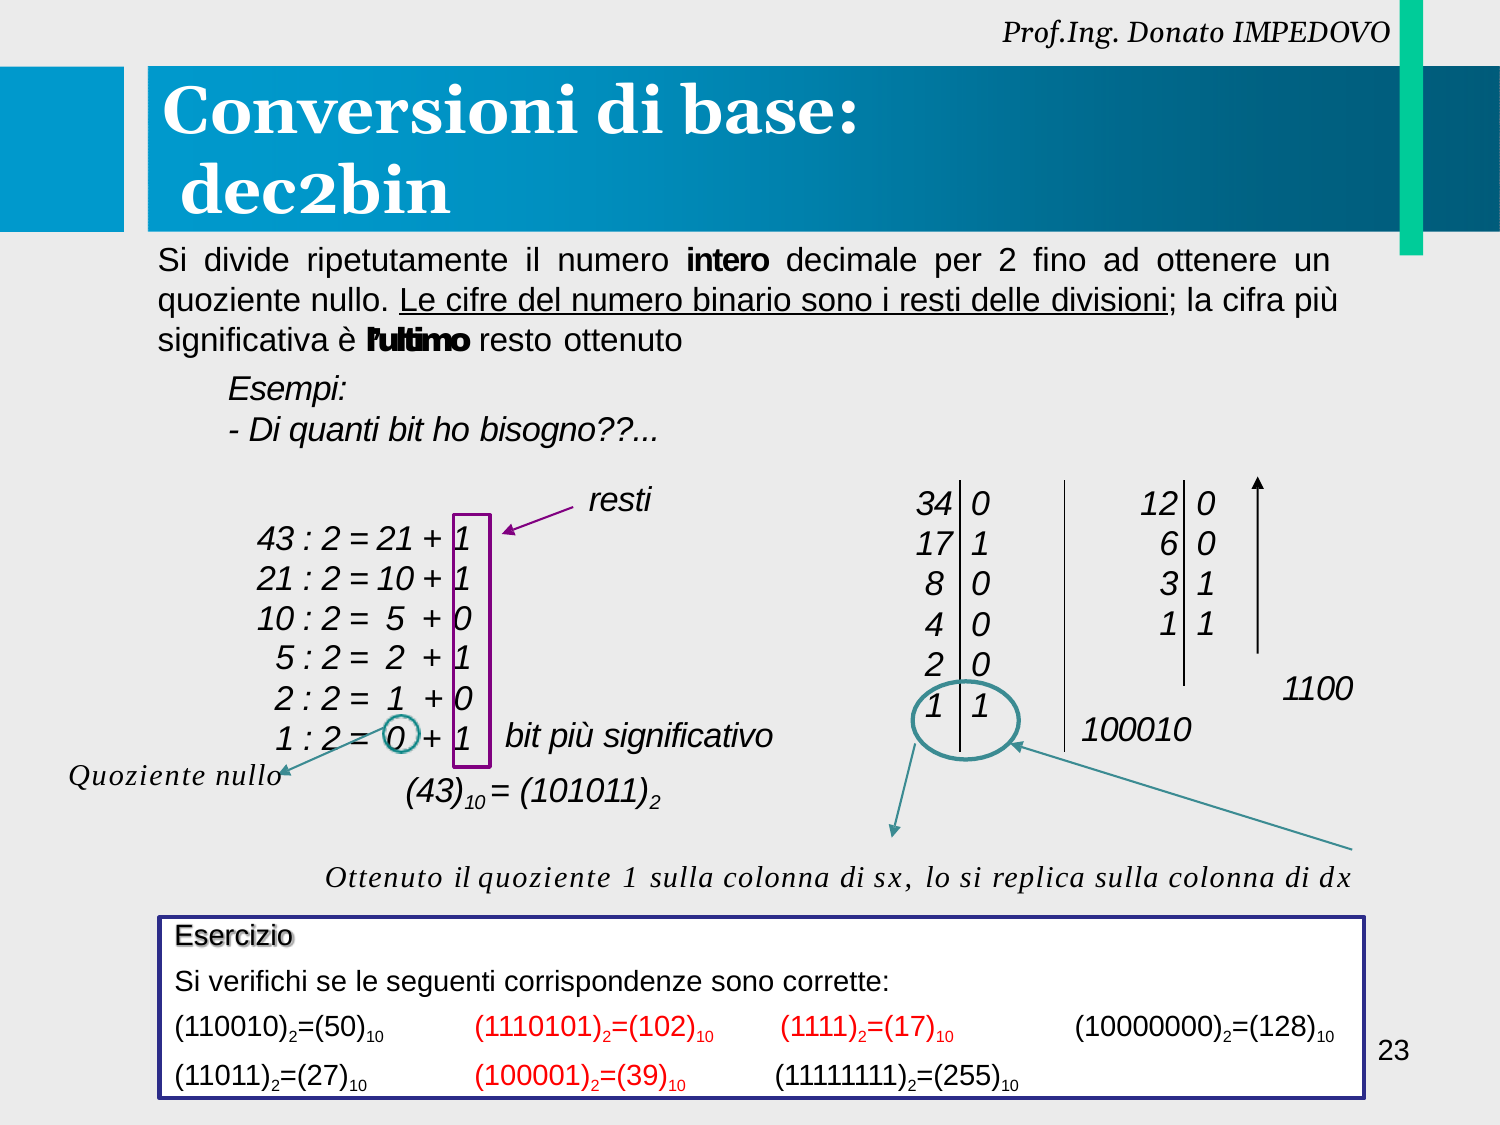

Prof.Ing. Donato IMPEDOVO
# Conversioni di base:  dec2bin

Si divide ripetutamente il numero intero decimale per 2 fino ad ottenere un  quoziente nullo. Le cifre del numero binario sono i resti delle divisioni; la cifra più  significativa è l’ultimo resto ottenuto
Esempi:
- Di quanti bit ho bisogno??...
resti

| 34 | 0 | 12 | 0 |
| --- | --- | --- | --- |
| 17 | 1 | 6 | 0 |
| 8 | 0 | 3 | 1 |
| 4 | 0 | 1 | 1 |
| 2 | 0 |  |  |
| 1 | 1 | 100010 |  |

43 : 2 = 21 + 1
21 : 2 = 10 + 1
10 : 2 =  5  + 0
5 : 2 =  2  + 1
2 : 2 =  1  + 0
1 : 2 =  0  + 1

1100

bit più significativo

Quoziente nullo
(43)10 = (101011)2
Ottenuto il quoziente 1 sulla colonna di sx, lo si replica sulla colonna di dx
Esercizio
Si verifichi se le seguenti corrispondenze sono corrette:

(110010)2=(50)10
(11011)2=(27)10
(1110101)2=(102)10
(100001)2=(39)10
(1111)2=(17)10
(11111111)2=(255)10
(10000000)2=(128)10
23